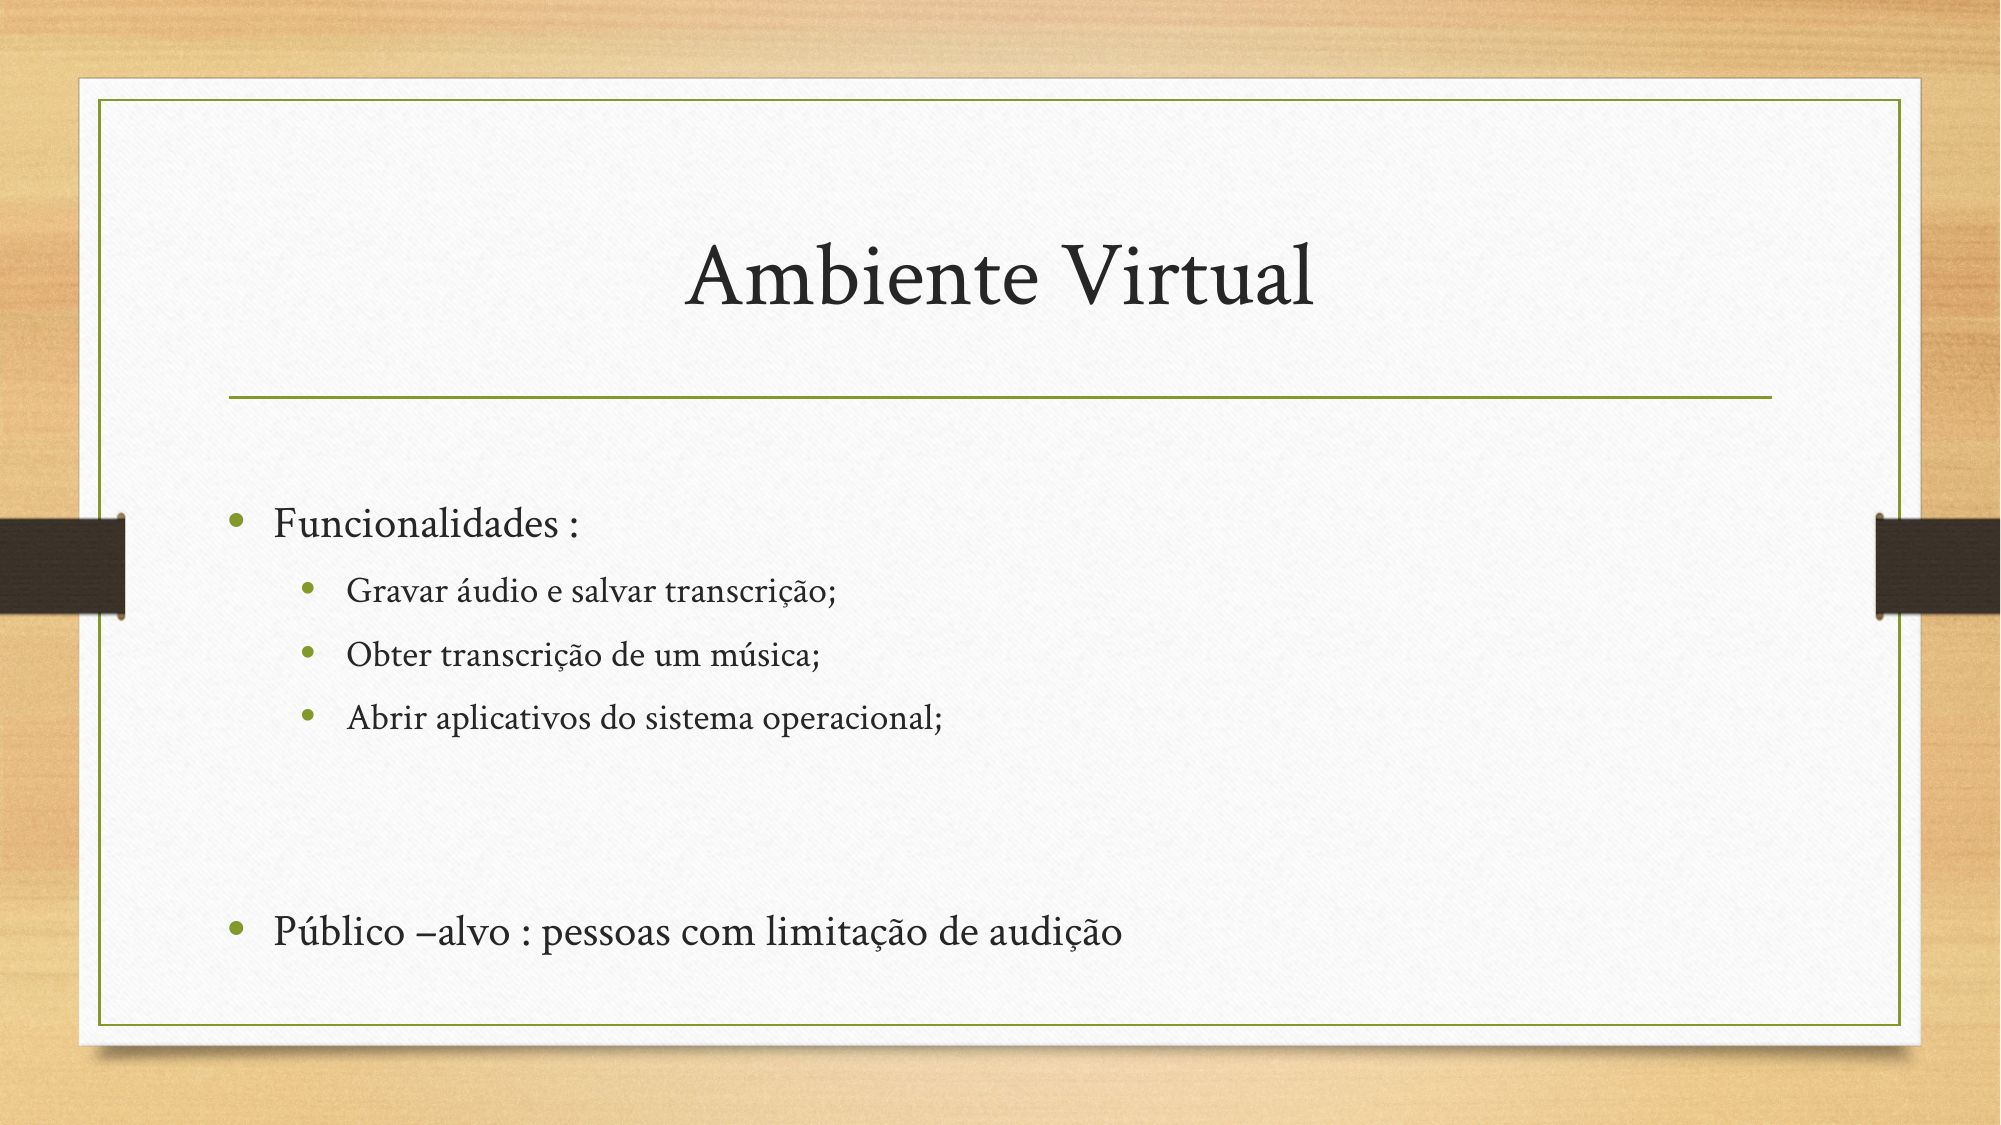

# Ambiente Virtual

Funcionalidades :
Gravar áudio e salvar transcrição;
Obter transcrição de um música;
Abrir aplicativos do sistema operacional;

Público –alvo : pessoas com limitação de audição